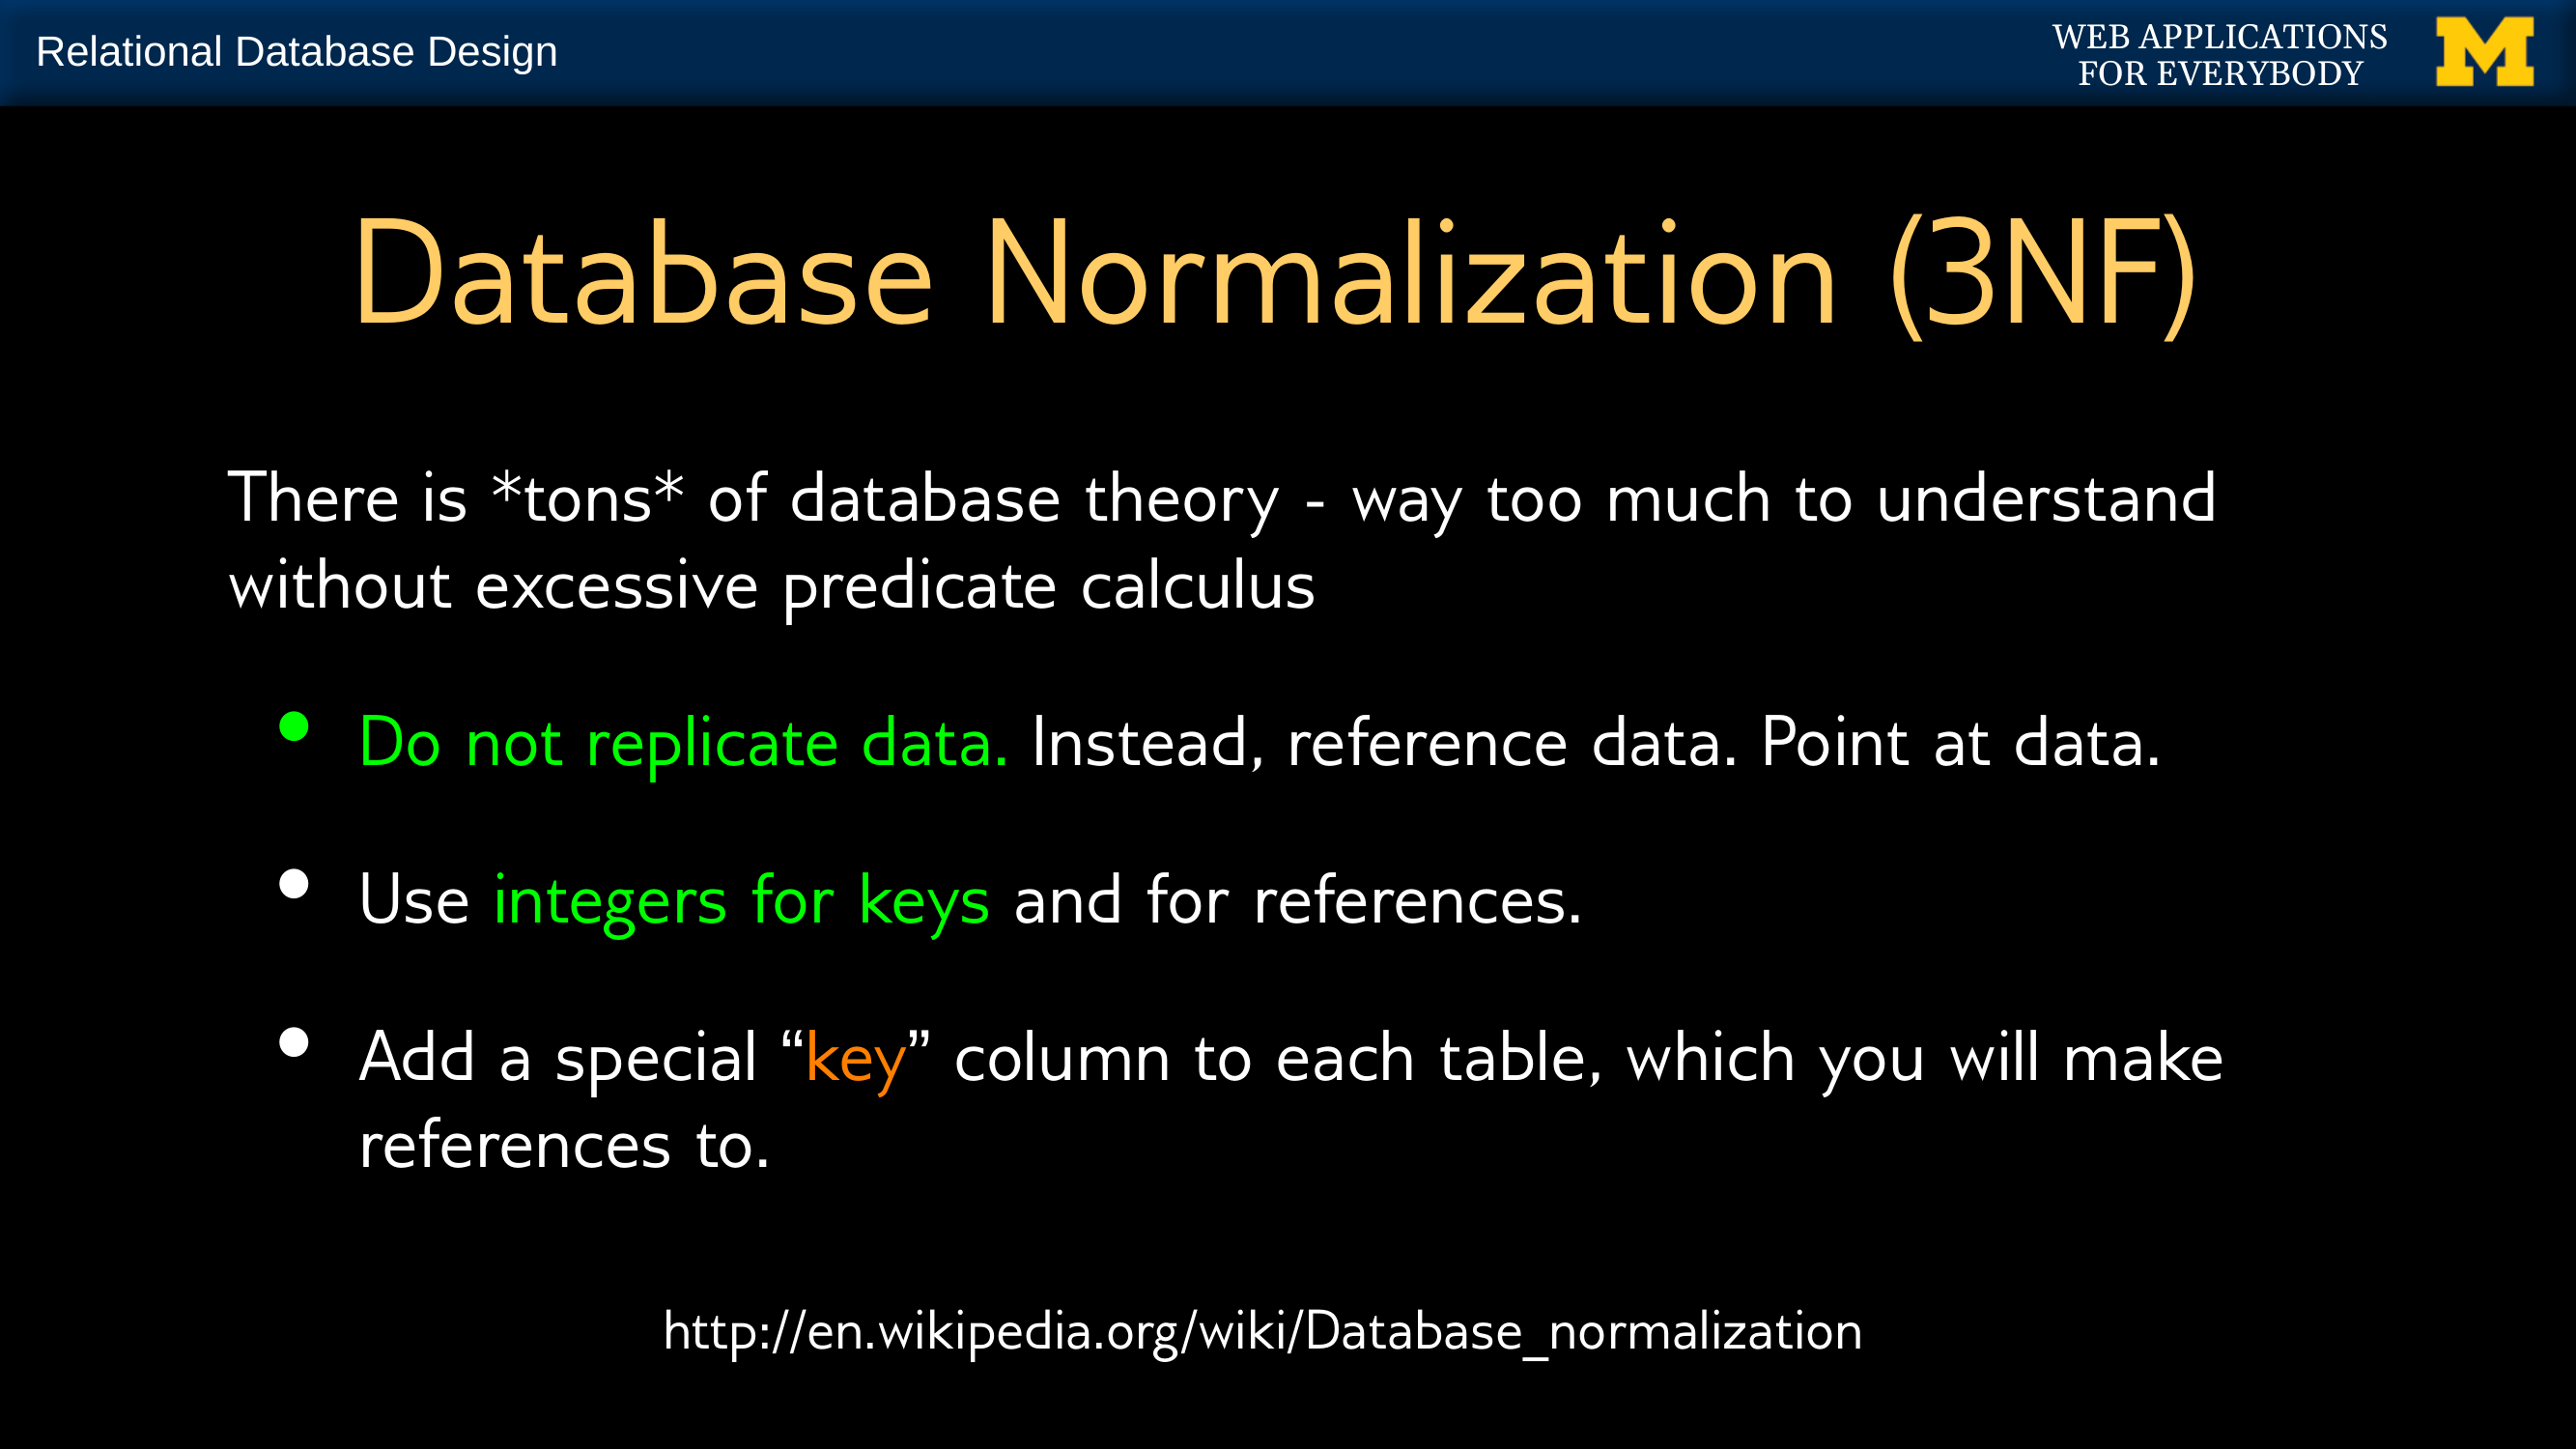

# Database Normalization (3NF)
There is *tons* of database theory - way too much to understand without excessive predicate calculus
Do not replicate data. Instead, reference data. Point at data.
Use integers for keys and for references.
Add a special “key” column to each table, which you will make references to.
http://en.wikipedia.org/wiki/Database_normalization